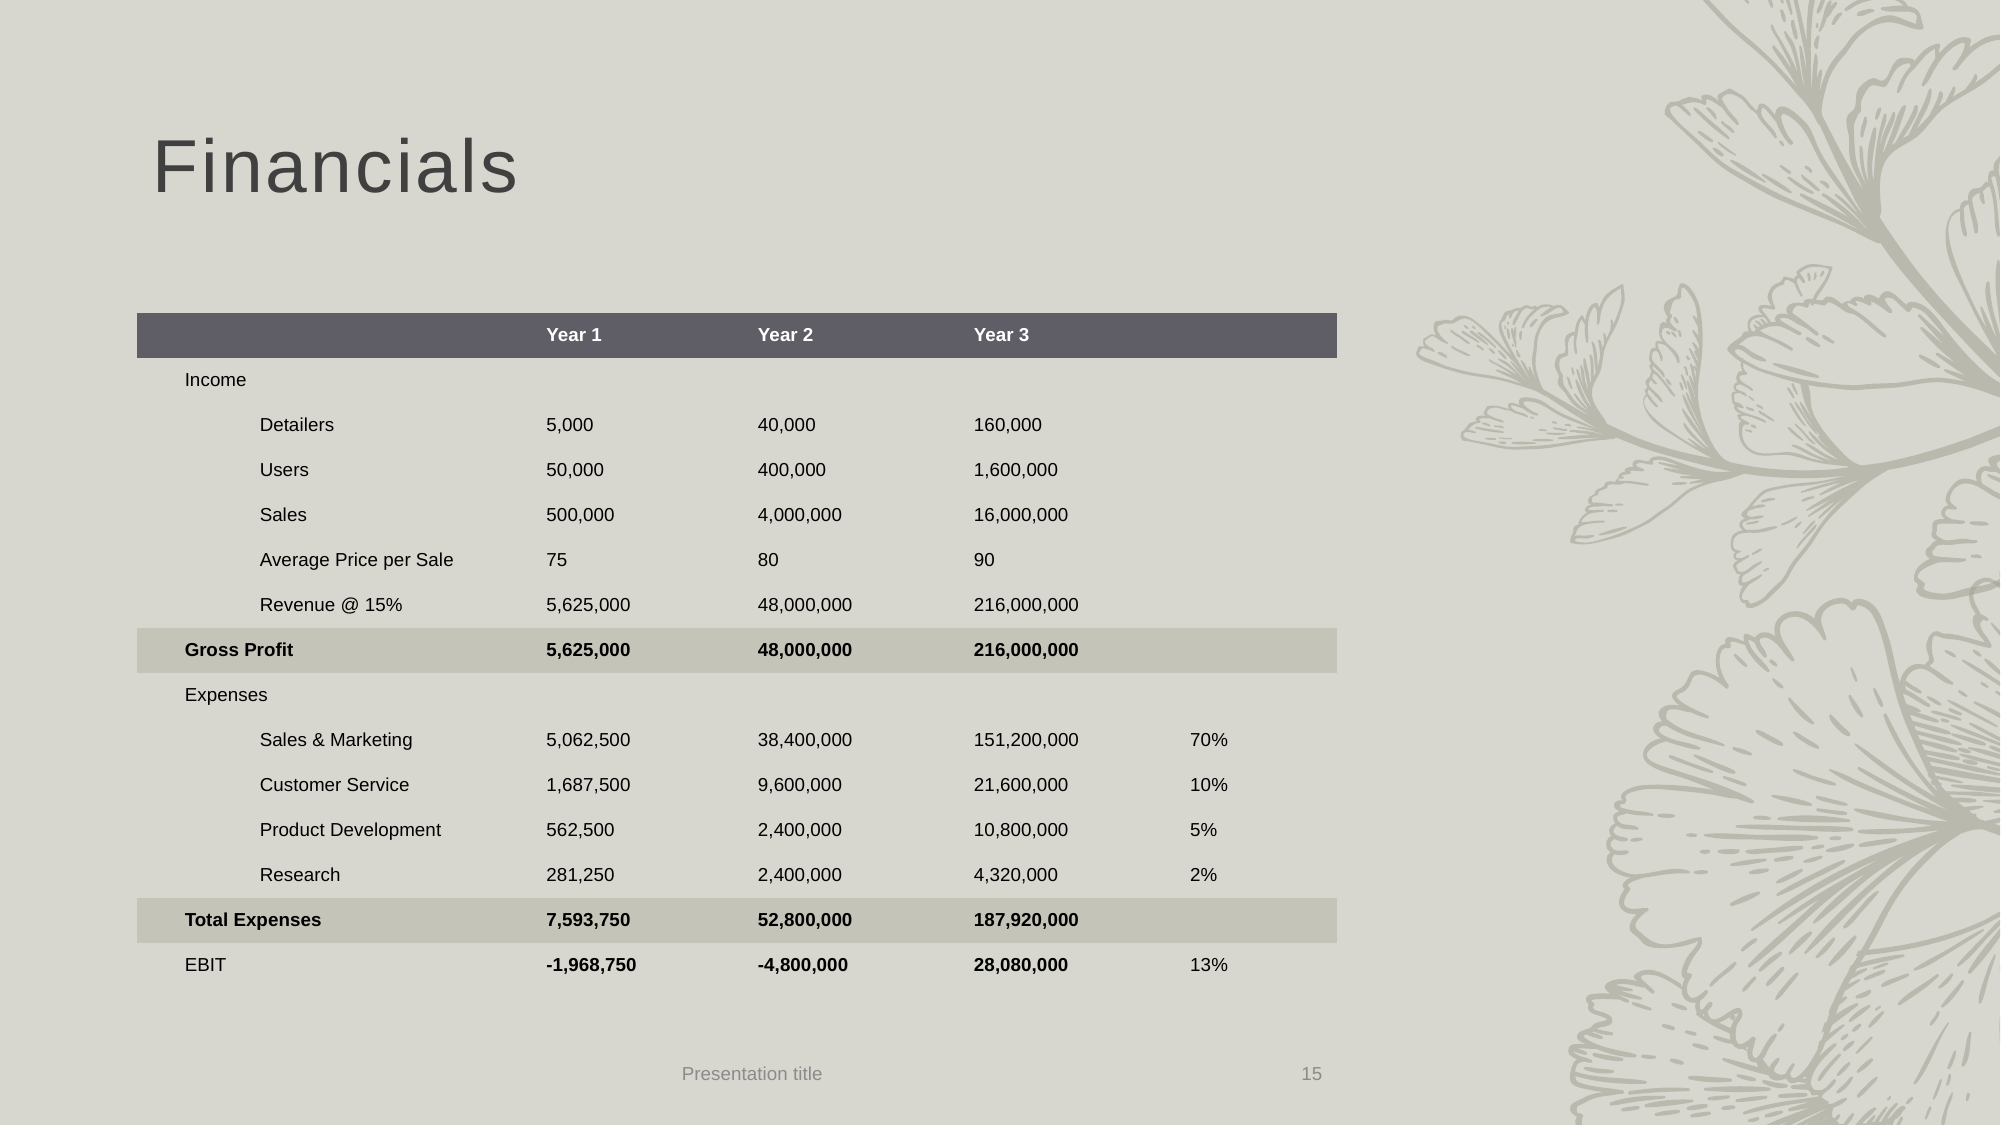

# Financials
|  | Year 1 | Year 2 | Year 3 |  |
| --- | --- | --- | --- | --- |
| Income |  |  |  |  |
| Detailers | 5,000​ | 40,000​ | 160,000​ |  |
| Users | 50,000​ | 400,000​ | 1,600,000​ |  |
| Sales | 500,000​ | 4,000,000​ | 16,000,000​ |  |
| Average Price per Sale | 75​ | 80​ | 90​ |  |
| Revenue @ 15% | 5,625,000​ | 48,000,000​ | 216,000,000​ |  |
| Gross Profit | 5,625,000​ | 48,000,000​ | 216,000,000​ |  |
| Expenses |  |  |  |  |
| Sales & Marketing | 5,062,500​ | 38,400,000​ | 151,200,000​ | 70% |
| Customer Service | 1,687,500​ | 9,600,000​ | 21,600,000​ | 10% |
| Product Development | 562,500​ | 2,400,000​ | 10,800,000​ | 5% |
| Research | 281,250​ | 2,400,000​ | 4,320,000​ | 2% |
| Total Expenses | 7,593,750​ | 52,800,000​ | 187,920,000​ |  |
| EBIT | -1,968,750 | -4,800,000 | 28,080,000 | 13% |
Presentation title
15